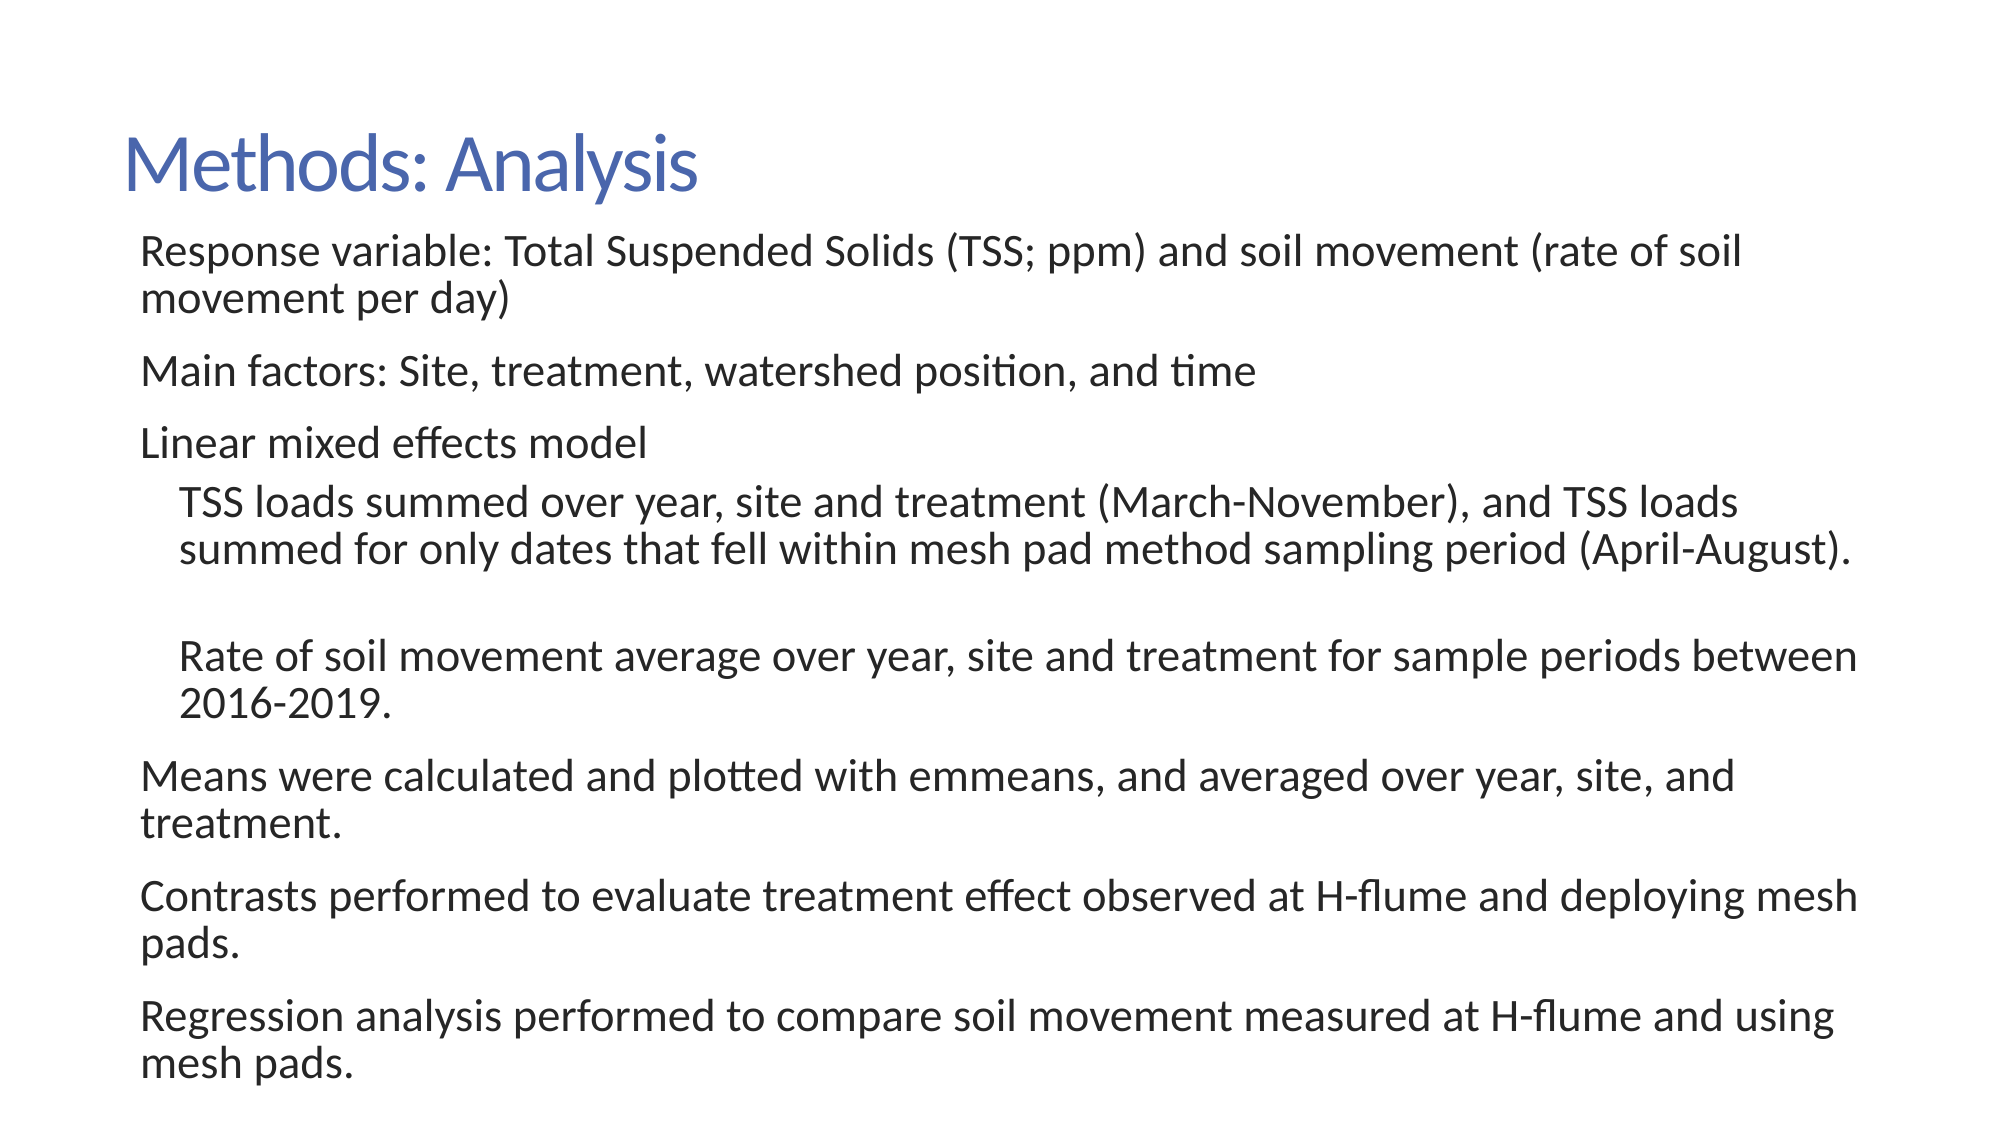

# Methods: Analysis
Response variable: Total Suspended Solids (TSS; ppm) and soil movement (rate of soil movement per day)
Main factors: Site, treatment, watershed position, and time
Linear mixed effects model
TSS loads summed over year, site and treatment (March-November), and TSS loads summed for only dates that fell within mesh pad method sampling period (April-August).
Rate of soil movement average over year, site and treatment for sample periods between 2016-2019.
Means were calculated and plotted with emmeans, and averaged over year, site, and treatment.
Contrasts performed to evaluate treatment effect observed at H-flume and deploying mesh pads.
Regression analysis performed to compare soil movement measured at H-flume and using mesh pads.